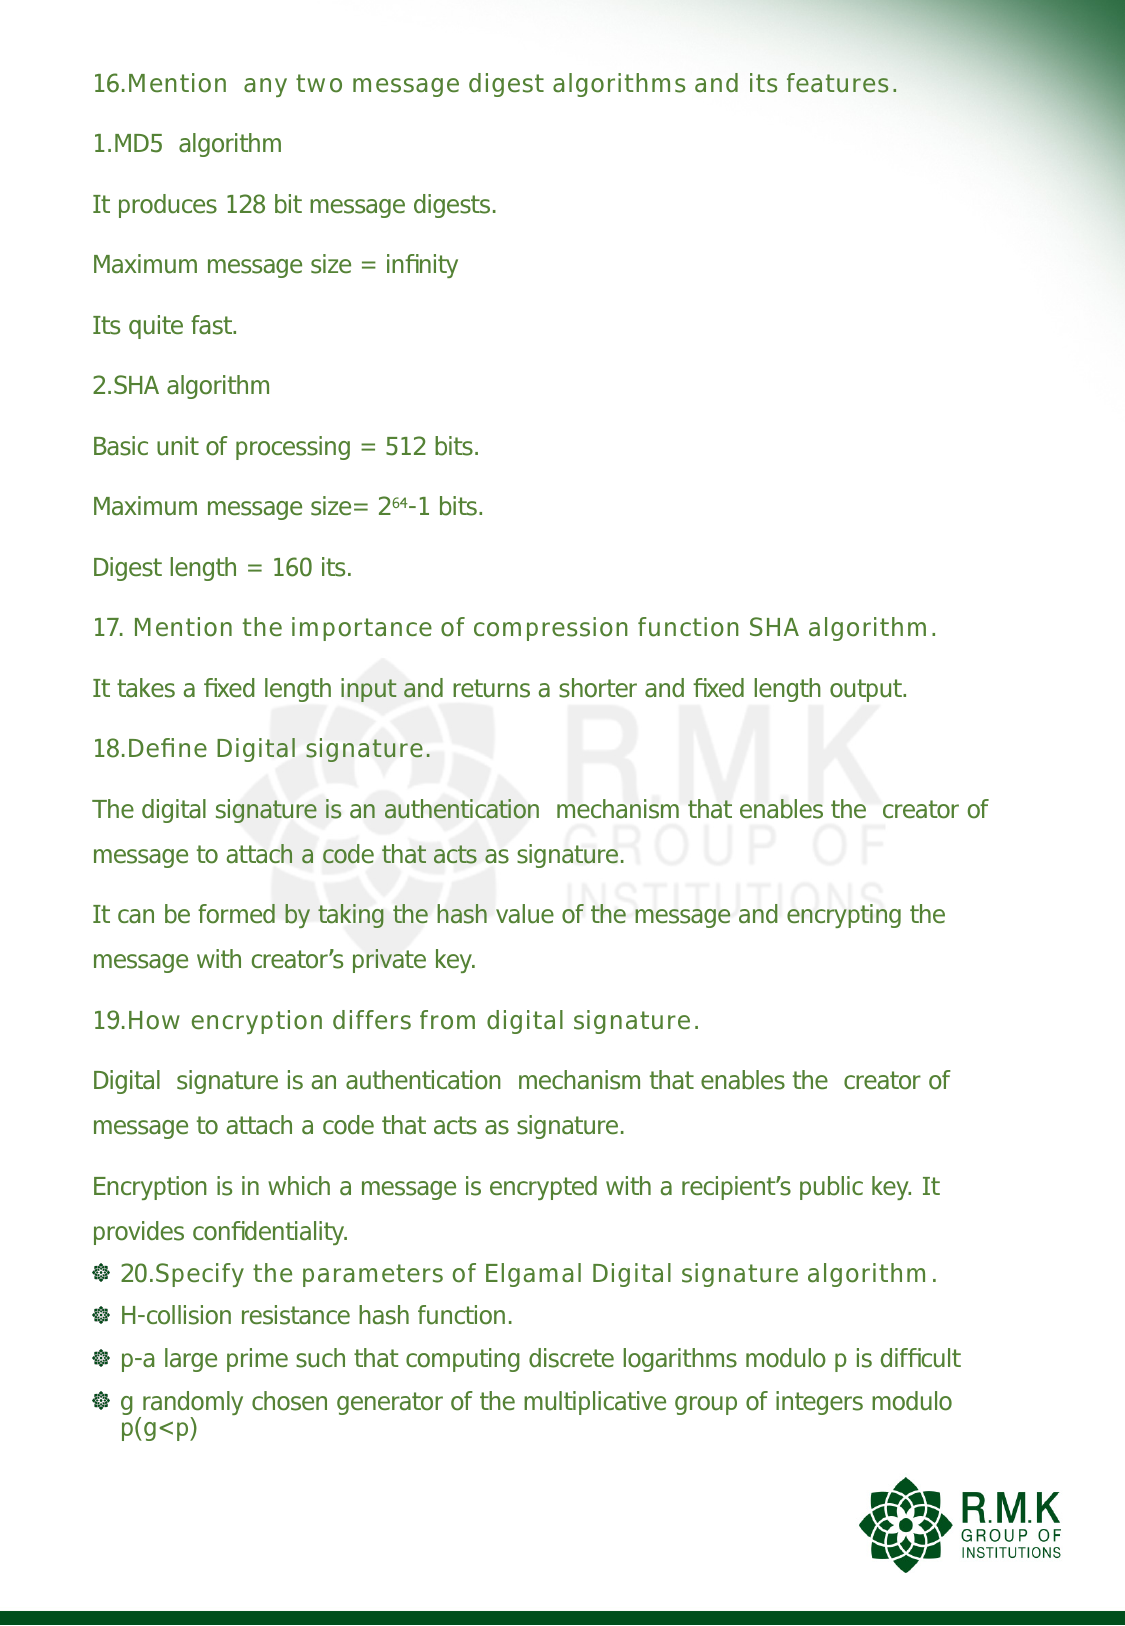

16.Mention  any two message digest algorithms and its features.
1.MD5  algorithm
It produces 128 bit message digests.
Maximum message size = infinity
Its quite fast.
2.SHA algorithm
Basic unit of processing = 512 bits.
Maximum message size= 264-1 bits.
Digest length = 160 its.
17. Mention the importance of compression function SHA algorithm.
It takes a fixed length input and returns a shorter and fixed length output.
18.Define Digital signature.
The digital signature is an authentication  mechanism that enables the  creator of message to attach a code that acts as signature.
It can be formed by taking the hash value of the message and encrypting the message with creator’s private key.
19.How encryption differs from digital signature.
Digital  signature is an authentication  mechanism that enables the  creator of message to attach a code that acts as signature.
Encryption is in which a message is encrypted with a recipient’s public key. It provides confidentiality.
20.Specify the parameters of Elgamal Digital signature algorithm.
H-collision resistance hash function.
p-a large prime such that computing discrete logarithms modulo p is difficult
g randomly chosen generator of the multiplicative group of integers modulo p(g<p)